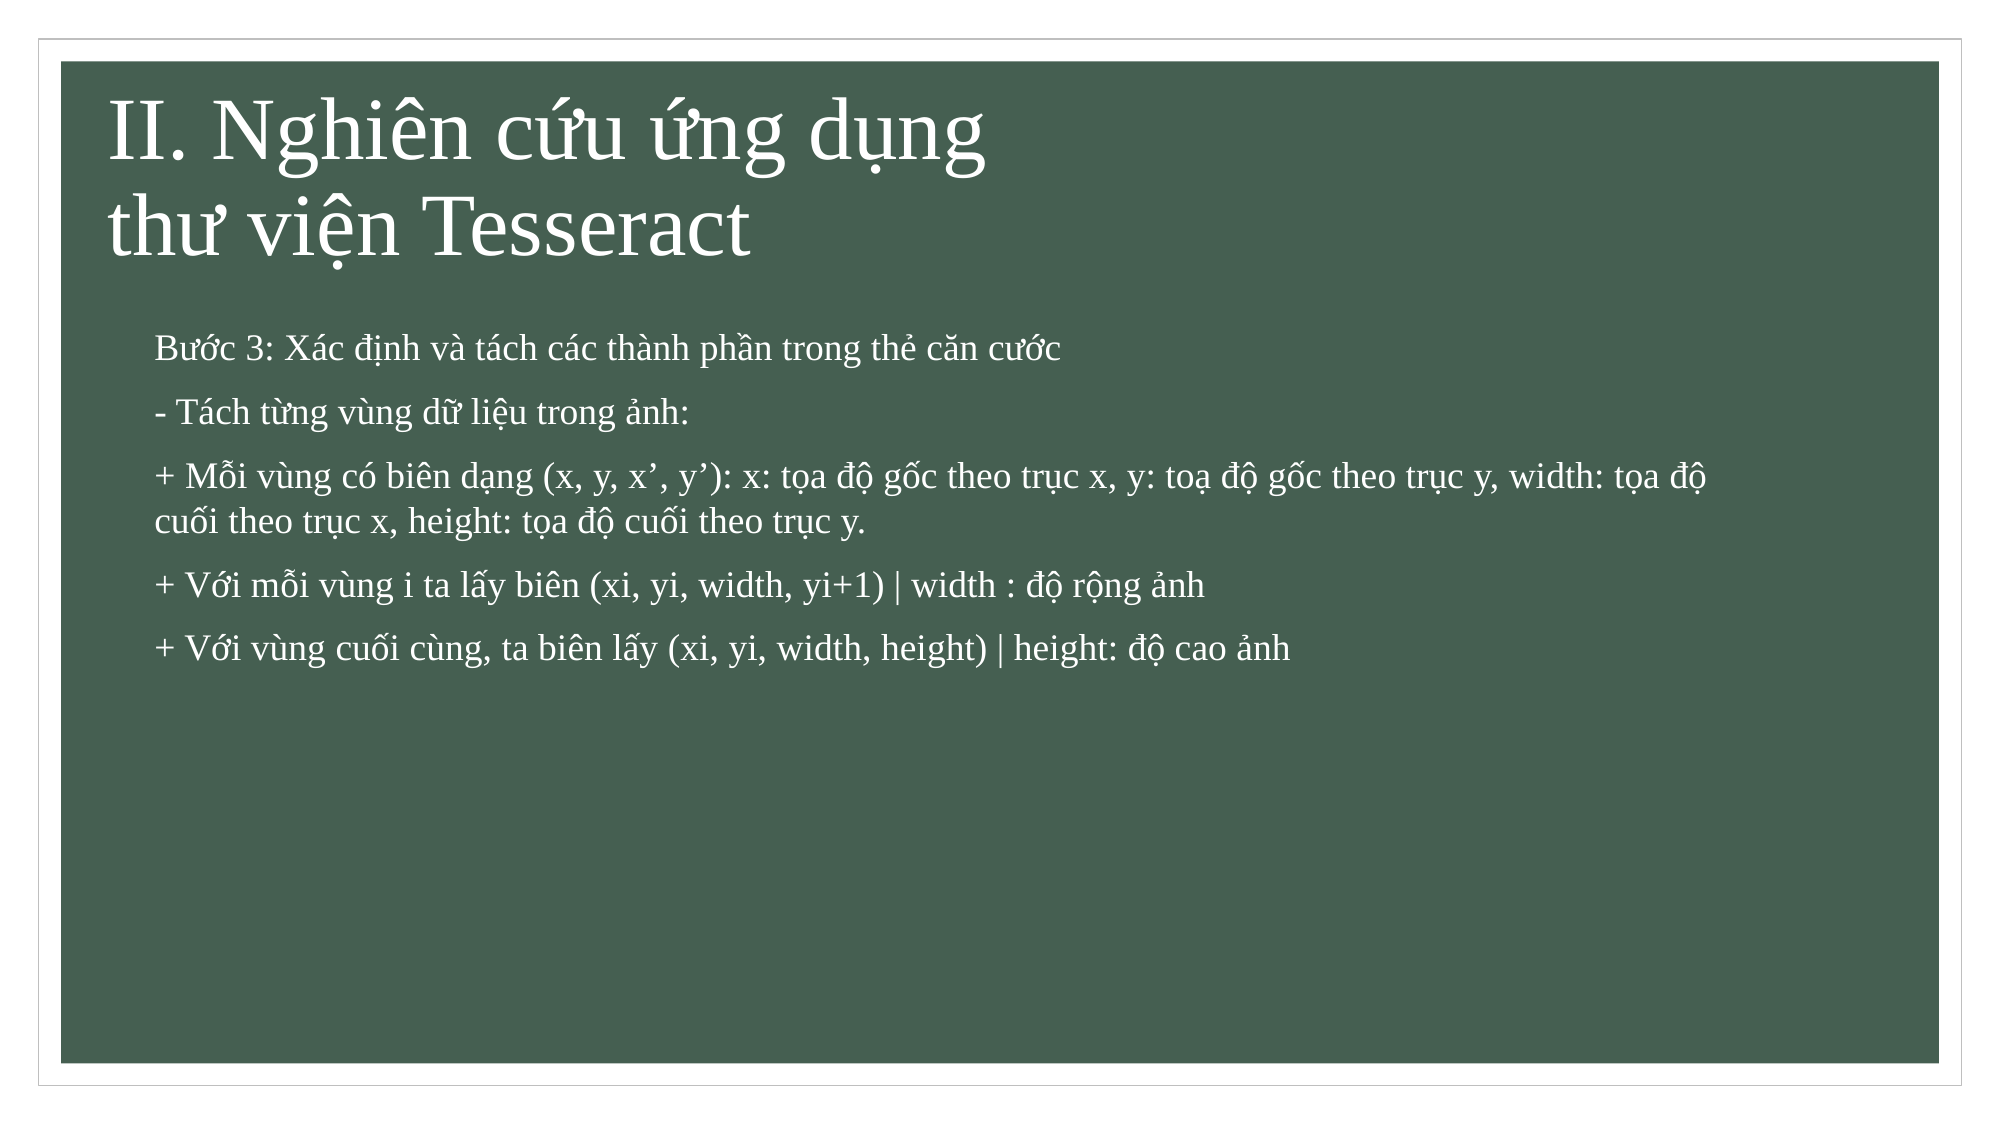

# II. Nghiên cứu ứng dụng thư viện Tesseract
Bước 3: Xác định và tách các thành phần trong thẻ căn cước
- Tách từng vùng dữ liệu trong ảnh:
+ Mỗi vùng có biên dạng (x, y, x’, y’): x: tọa độ gốc theo trục x, y: toạ độ gốc theo trục y, width: tọa độ cuối theo trục x, height: tọa độ cuối theo trục y.
+ Với mỗi vùng i ta lấy biên (xi, yi, width, yi+1) | width : độ rộng ảnh
+ Với vùng cuối cùng, ta biên lấy (xi, yi, width, height) | height: độ cao ảnh